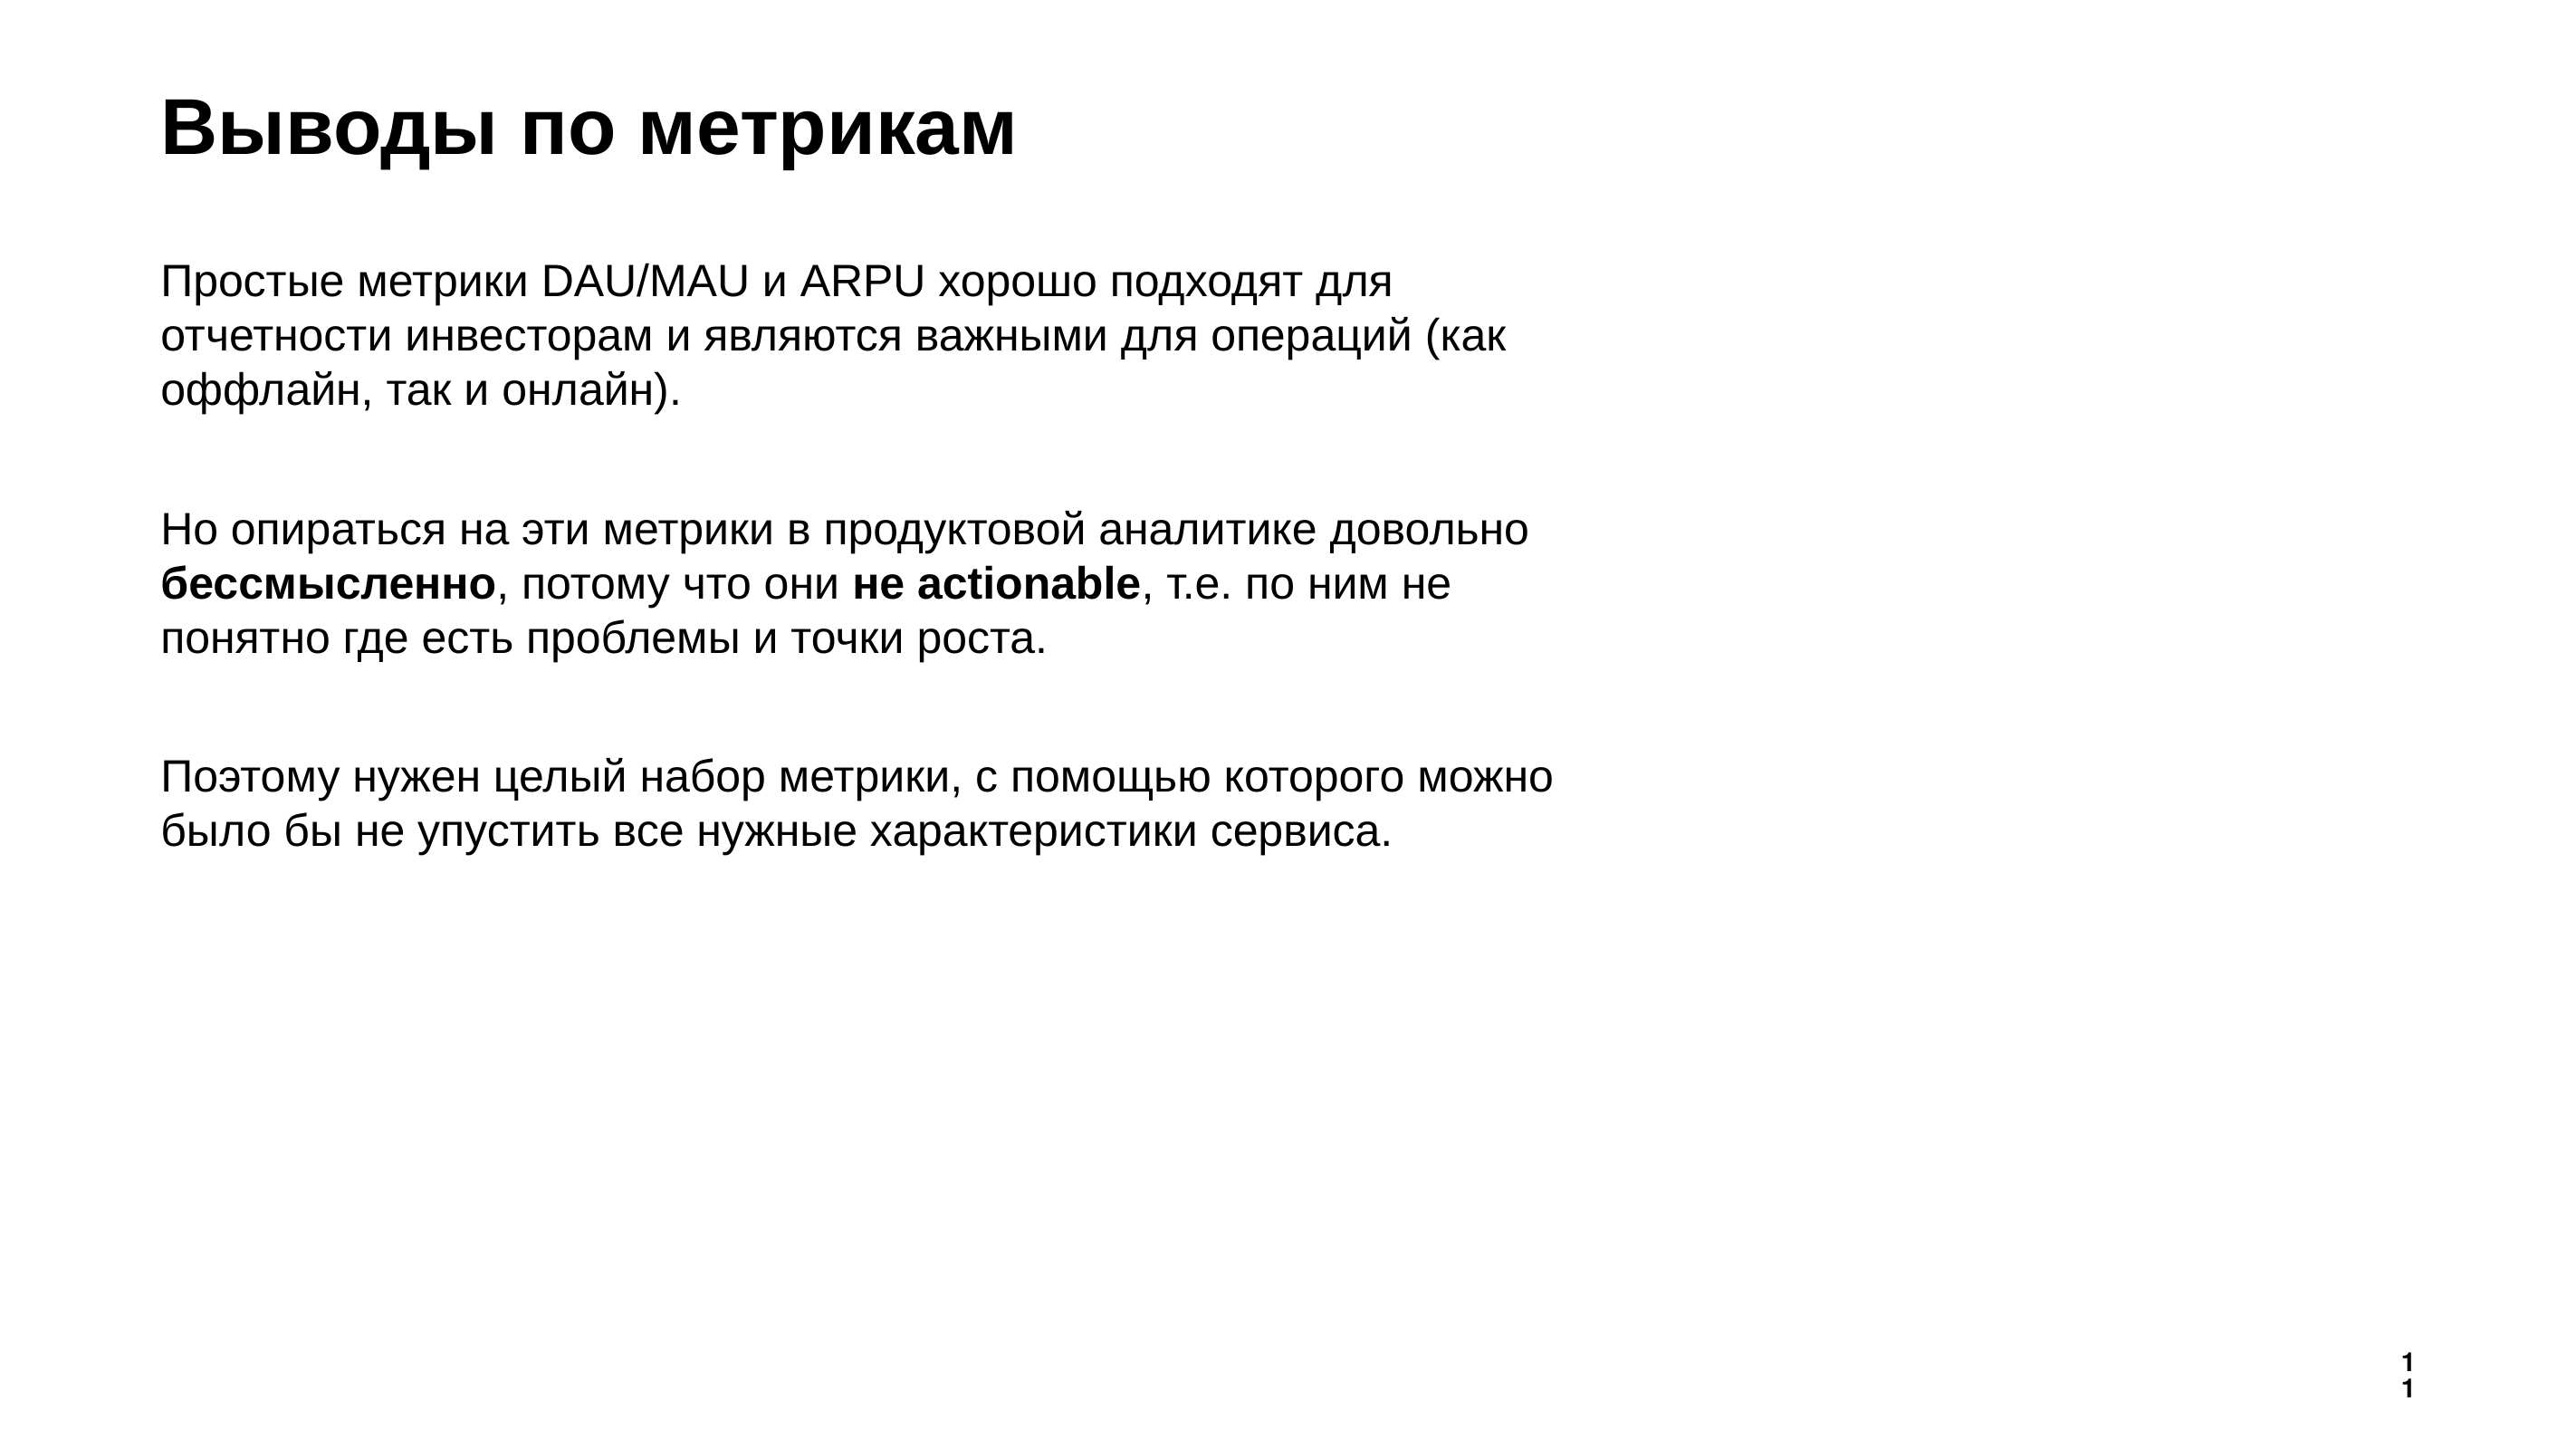

# Выводы по метрикам
Простые метрики DAU/MAU и ARPU хорошо подходят для отчетности инвесторам и являются важными для операций (как оффлайн, так и онлайн).

Но опираться на эти метрики в продуктовой аналитике довольно бессмысленно, потому что они не actionable, т.е. по ним не понятно где есть проблемы и точки роста.

Поэтому нужен целый набор метрики, с помощью которого можно было бы не упустить все нужные характеристики сервиса.

11